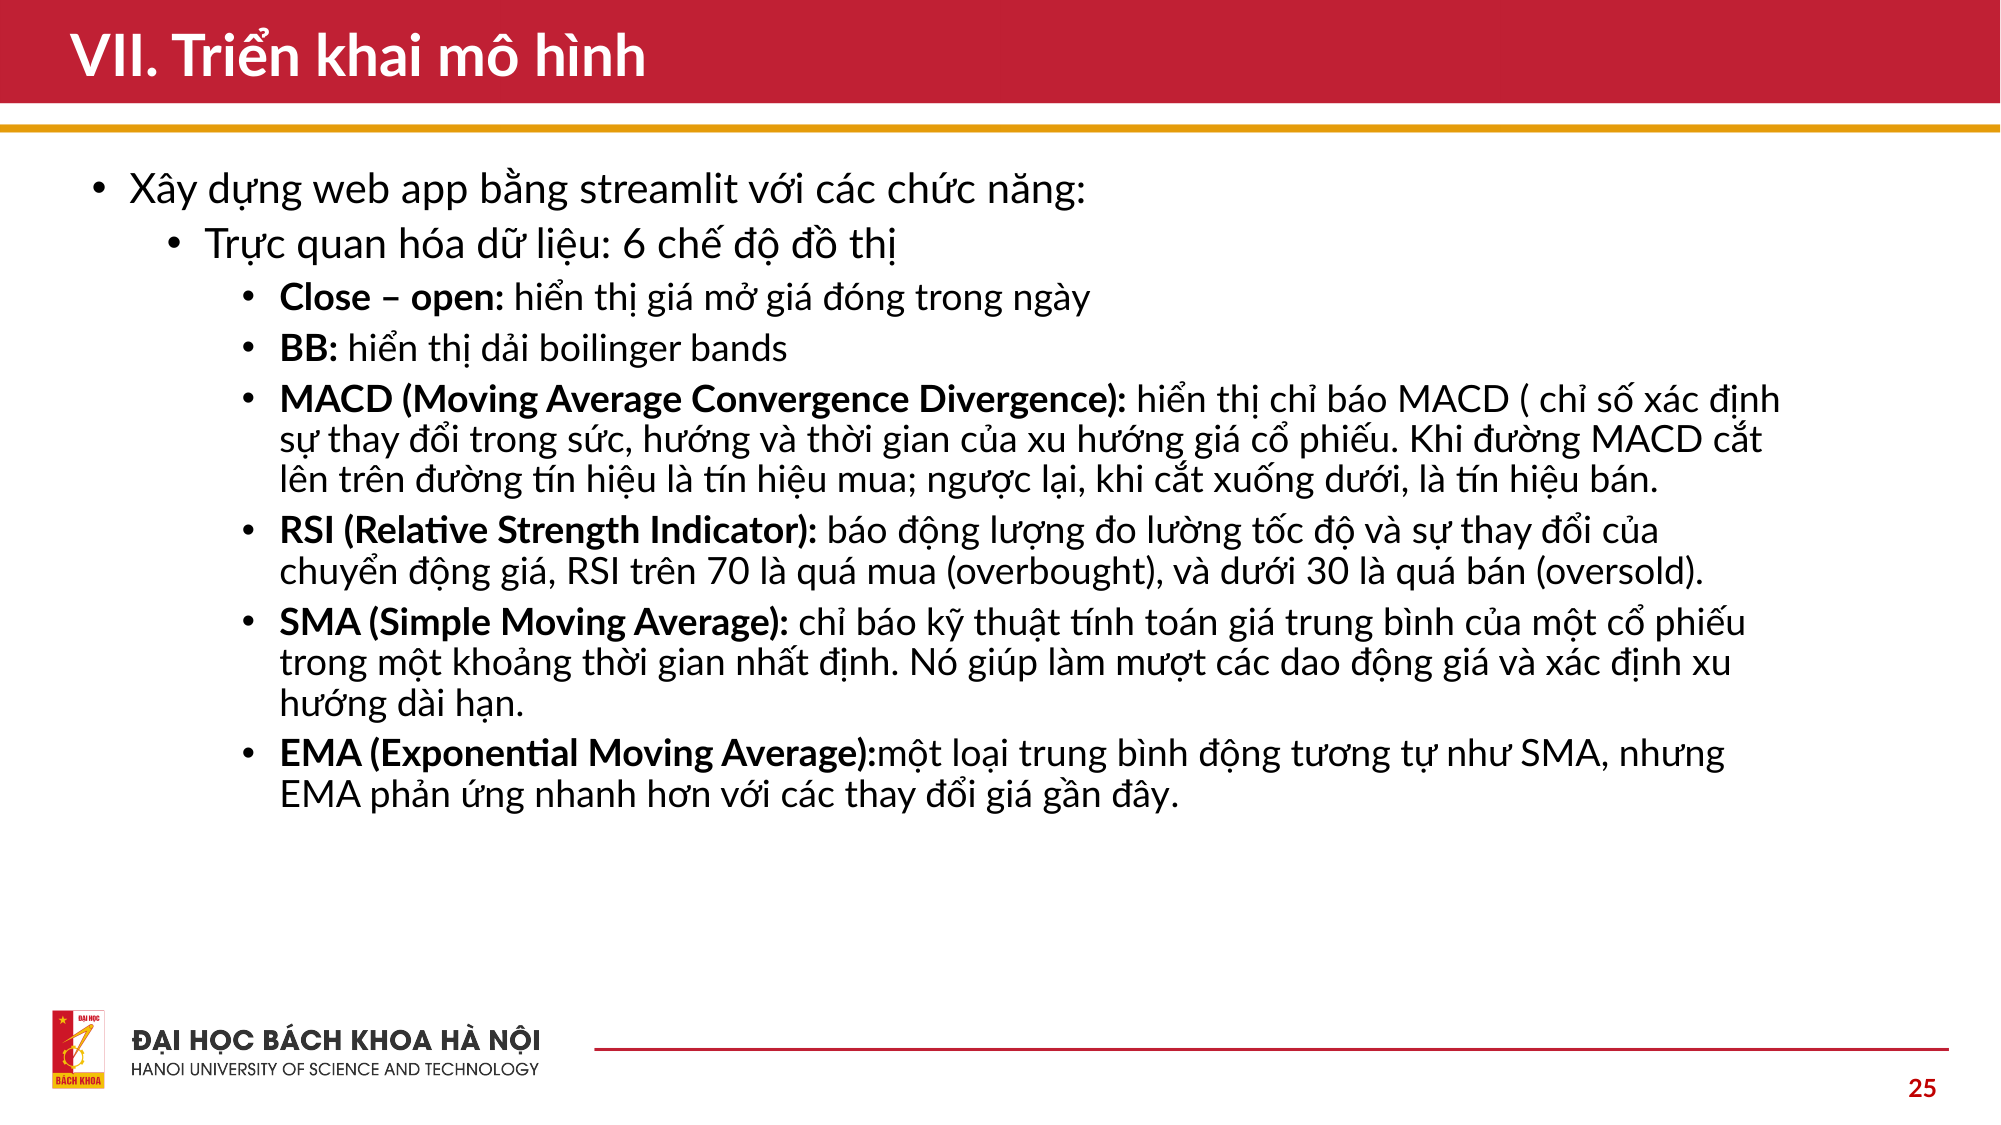

# VII. Triển khai mô hình
Xây dựng web app bằng streamlit với các chức năng:
Trực quan hóa dữ liệu: 6 chế độ đồ thị
Close – open: hiển thị giá mở giá đóng trong ngày
BB: hiển thị dải boilinger bands
MACD (Moving Average Convergence Divergence): hiển thị chỉ báo MACD ( chỉ số xác định sự thay đổi trong sức, hướng và thời gian của xu hướng giá cổ phiếu. Khi đường MACD cắt lên trên đường tín hiệu là tín hiệu mua; ngược lại, khi cắt xuống dưới, là tín hiệu bán.
RSI (Relative Strength Indicator): báo động lượng đo lường tốc độ và sự thay đổi của chuyển động giá, RSI trên 70 là quá mua (overbought), và dưới 30 là quá bán (oversold).
SMA (Simple Moving Average): chỉ báo kỹ thuật tính toán giá trung bình của một cổ phiếu trong một khoảng thời gian nhất định. Nó giúp làm mượt các dao động giá và xác định xu hướng dài hạn.
EMA (Exponential Moving Average):một loại trung bình động tương tự như SMA, nhưng EMA phản ứng nhanh hơn với các thay đổi giá gần đây.
25